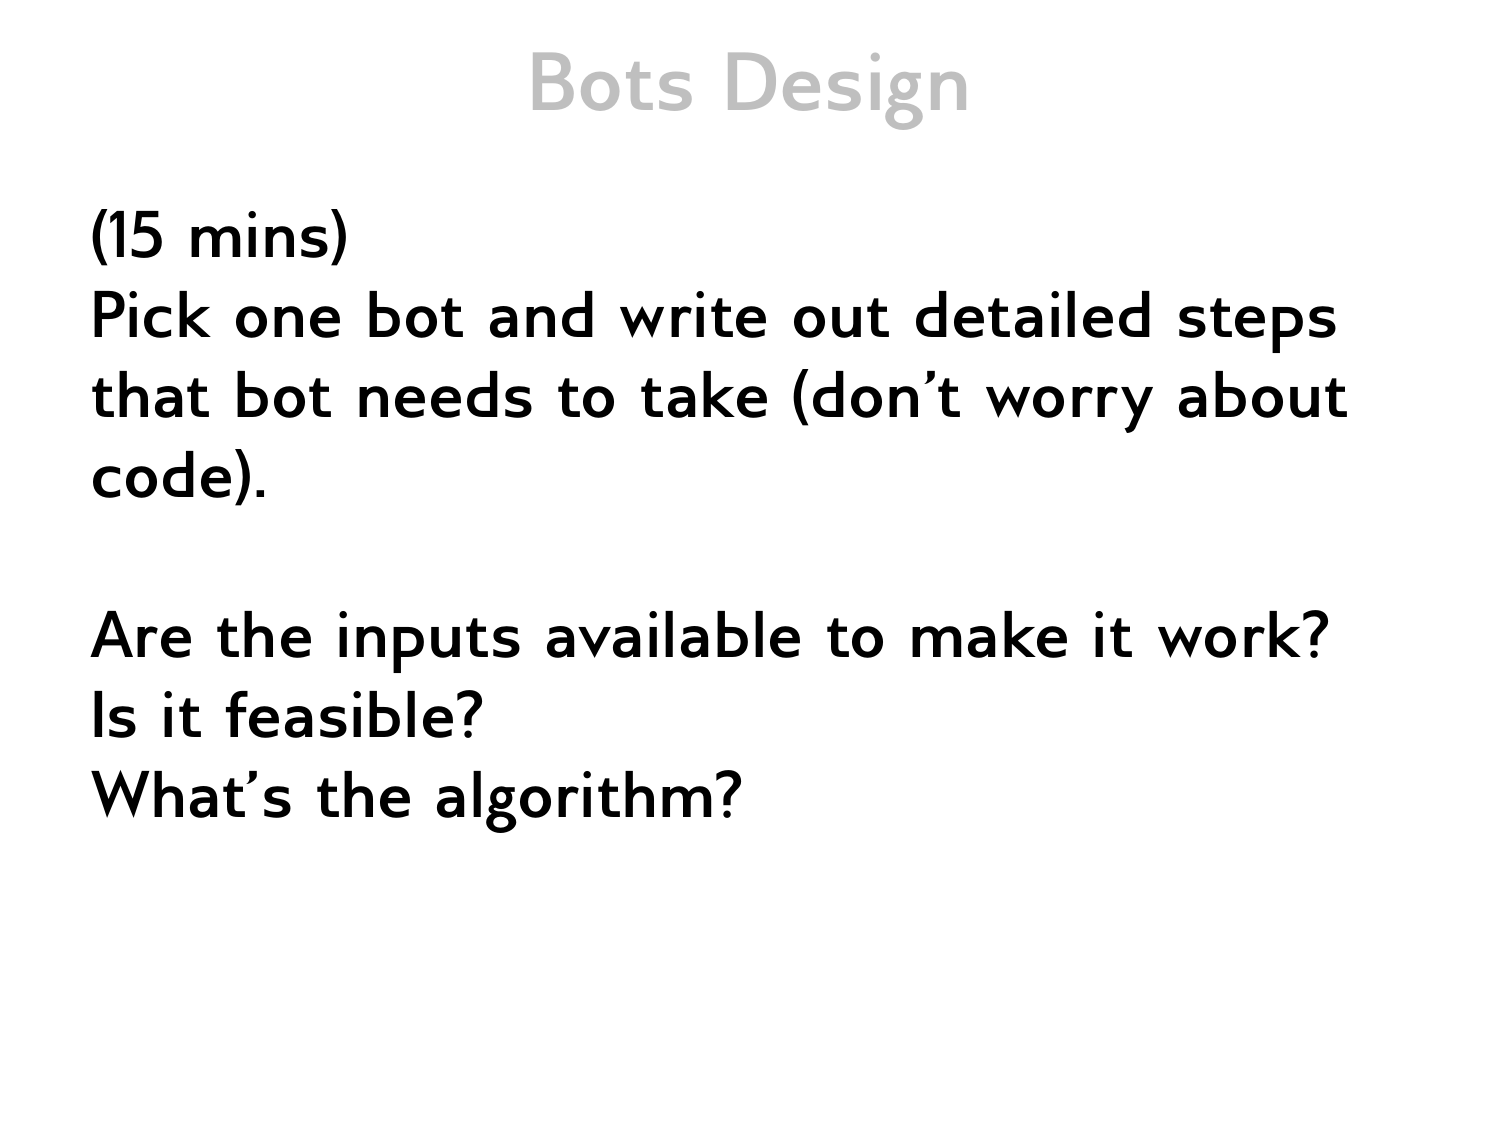

# Bots Design
(15 mins)
Pick one bot and write out detailed steps that bot needs to take (don’t worry about code).

Are the inputs available to make it work?
Is it feasible?
What’s the algorithm?